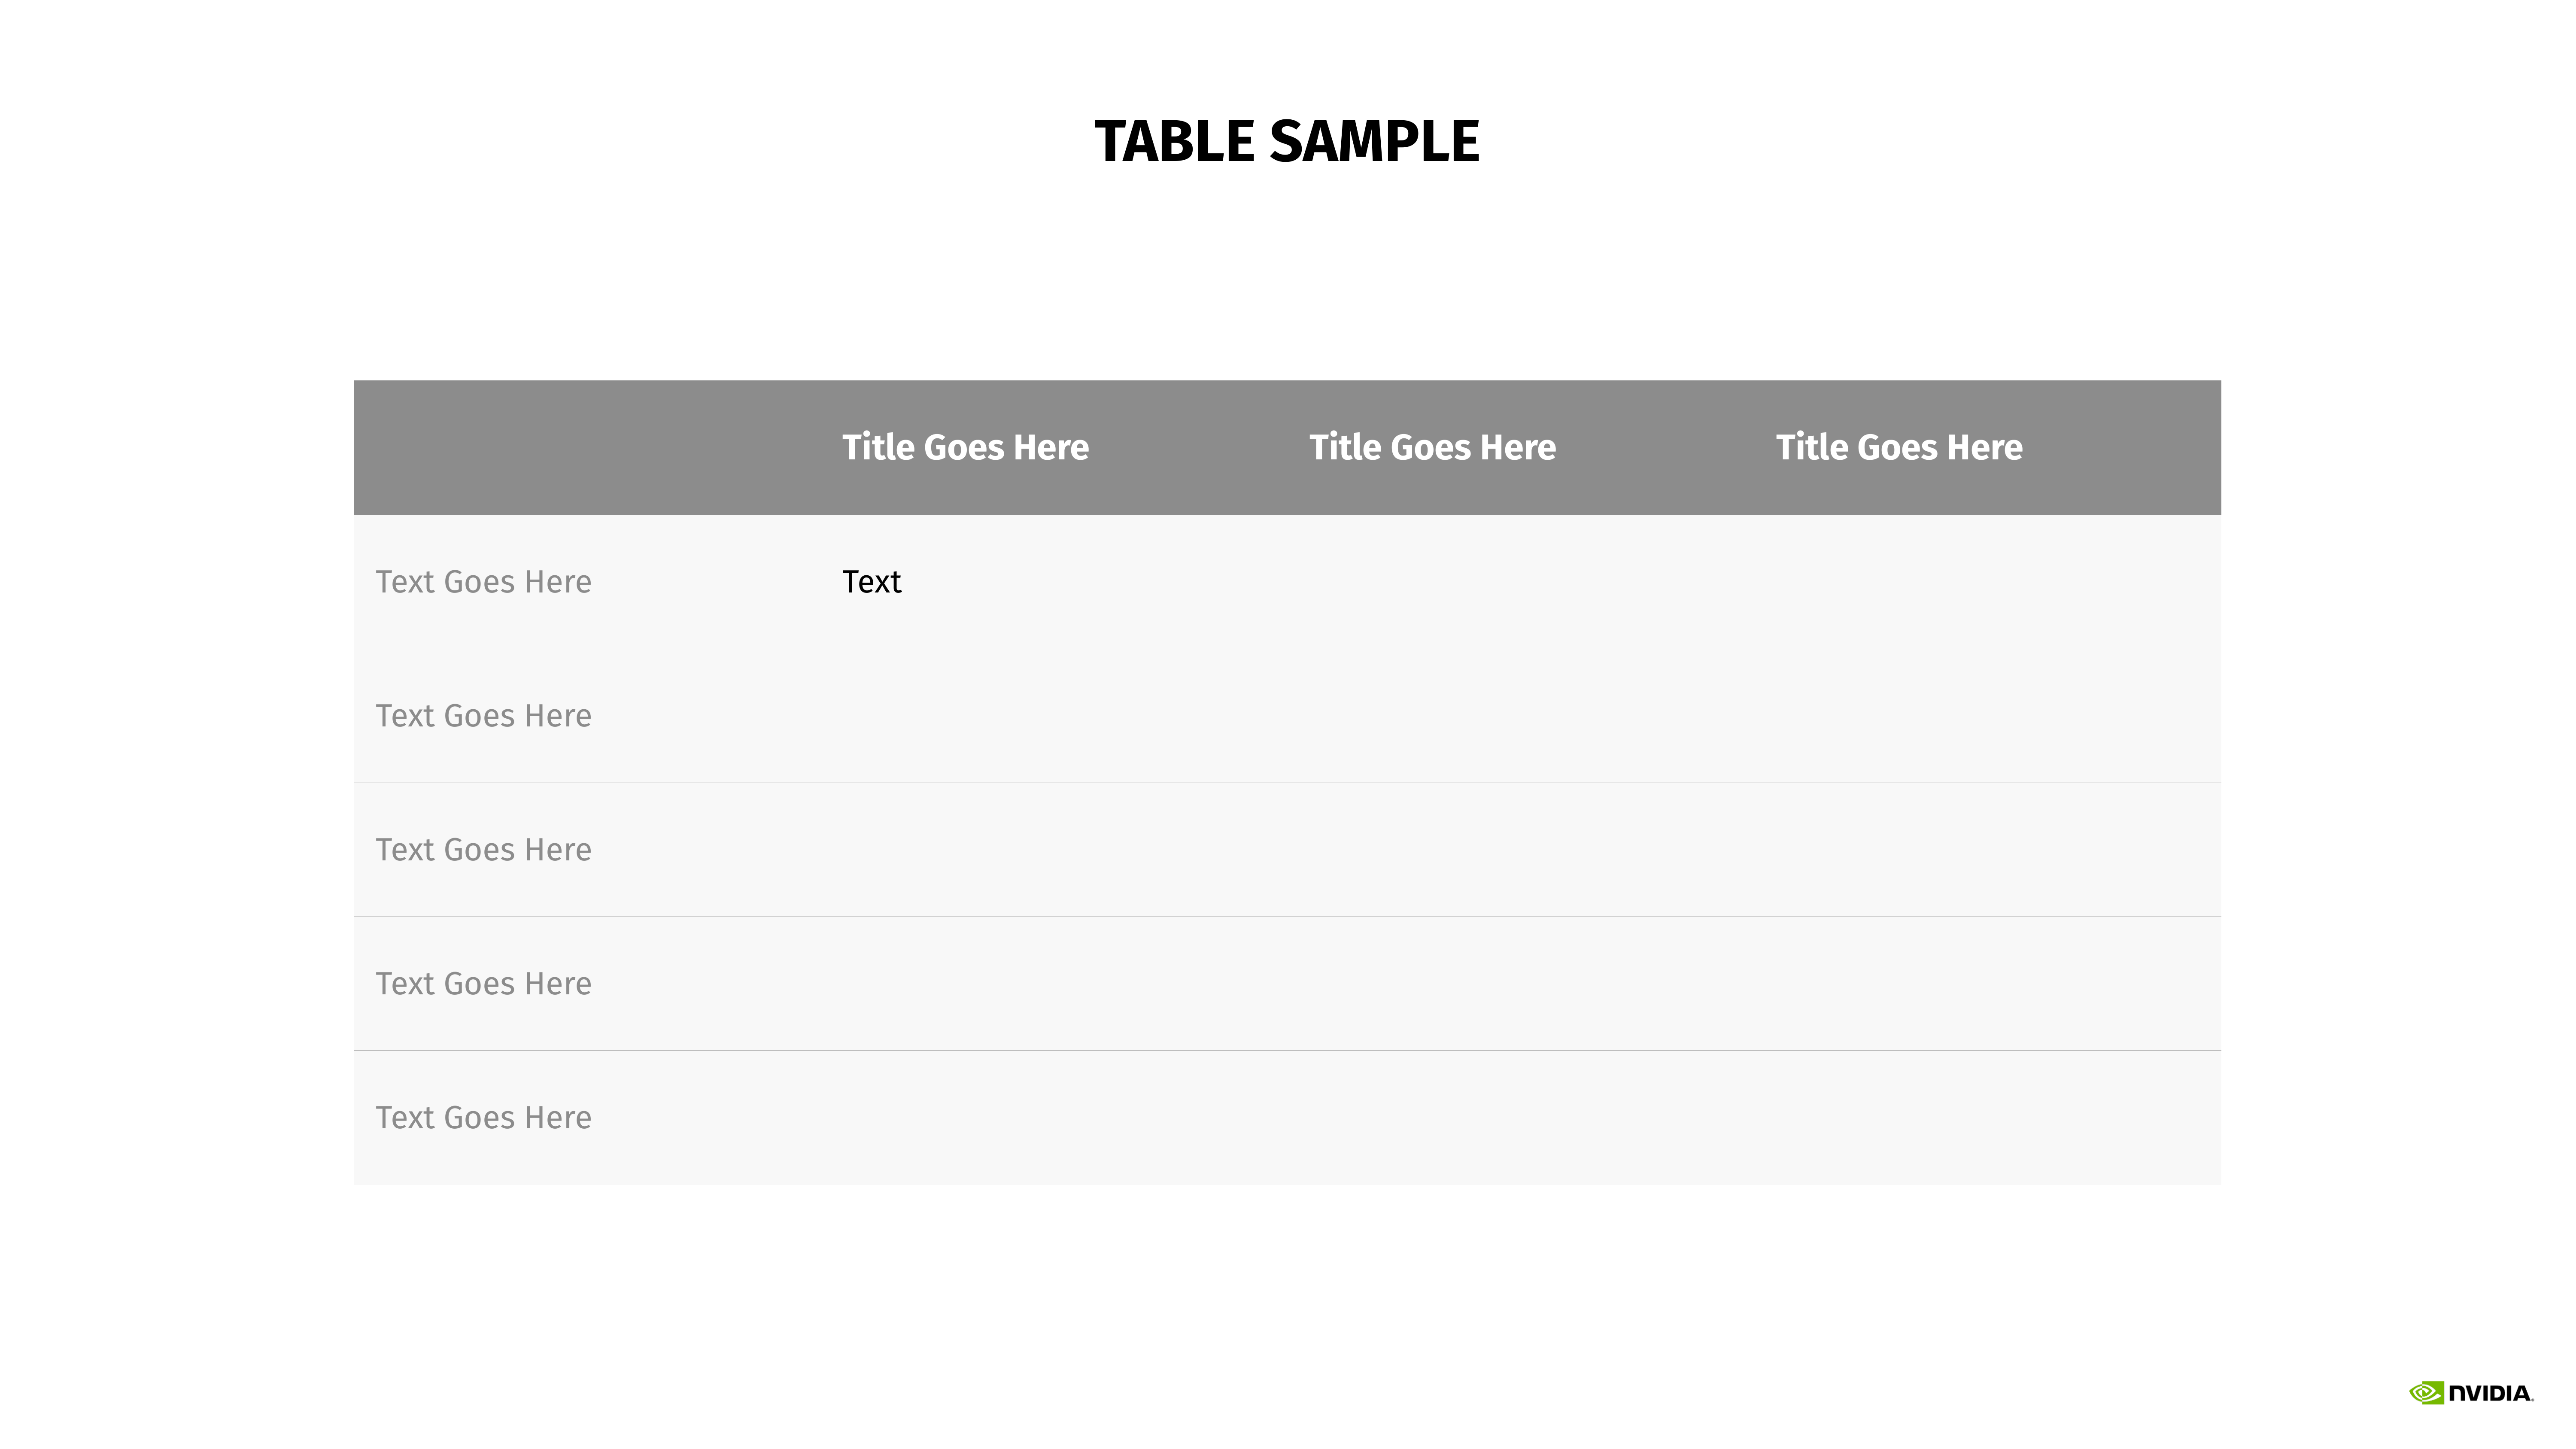

# Table sample
|  | Title Goes Here | Title Goes Here | Title Goes Here |
| --- | --- | --- | --- |
| Text Goes Here | Text |  |  |
| Text Goes Here |  |  |  |
| Text Goes Here |  |  |  |
| Text Goes Here |  |  |  |
| Text Goes Here |  |  |  |